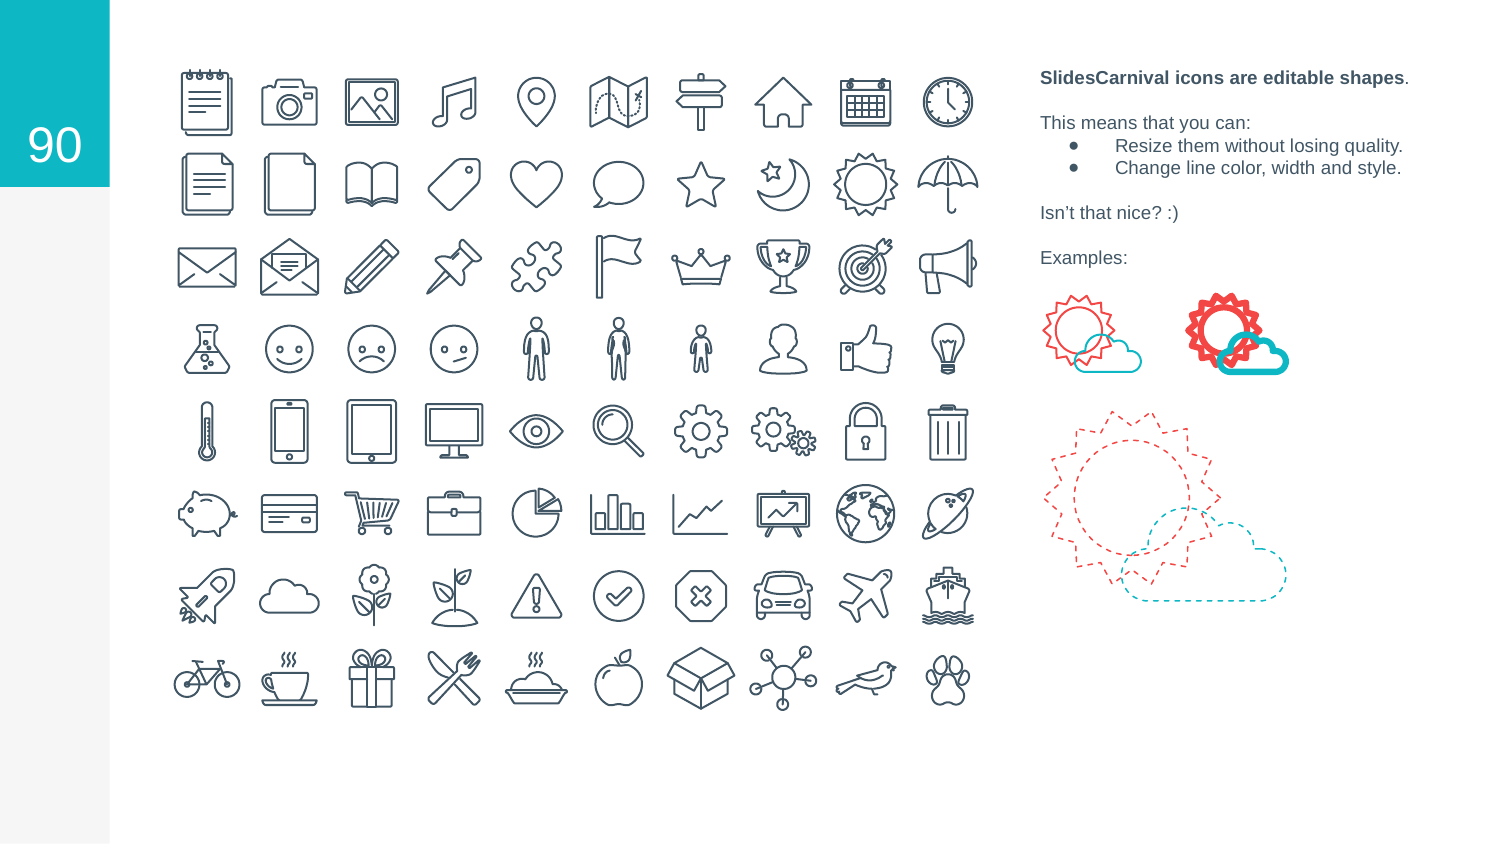

90
SlidesCarnival icons are editable shapes.

This means that you can:
Resize them without losing quality.
Change line color, width and style.

Isn’t that nice? :)

Examples: